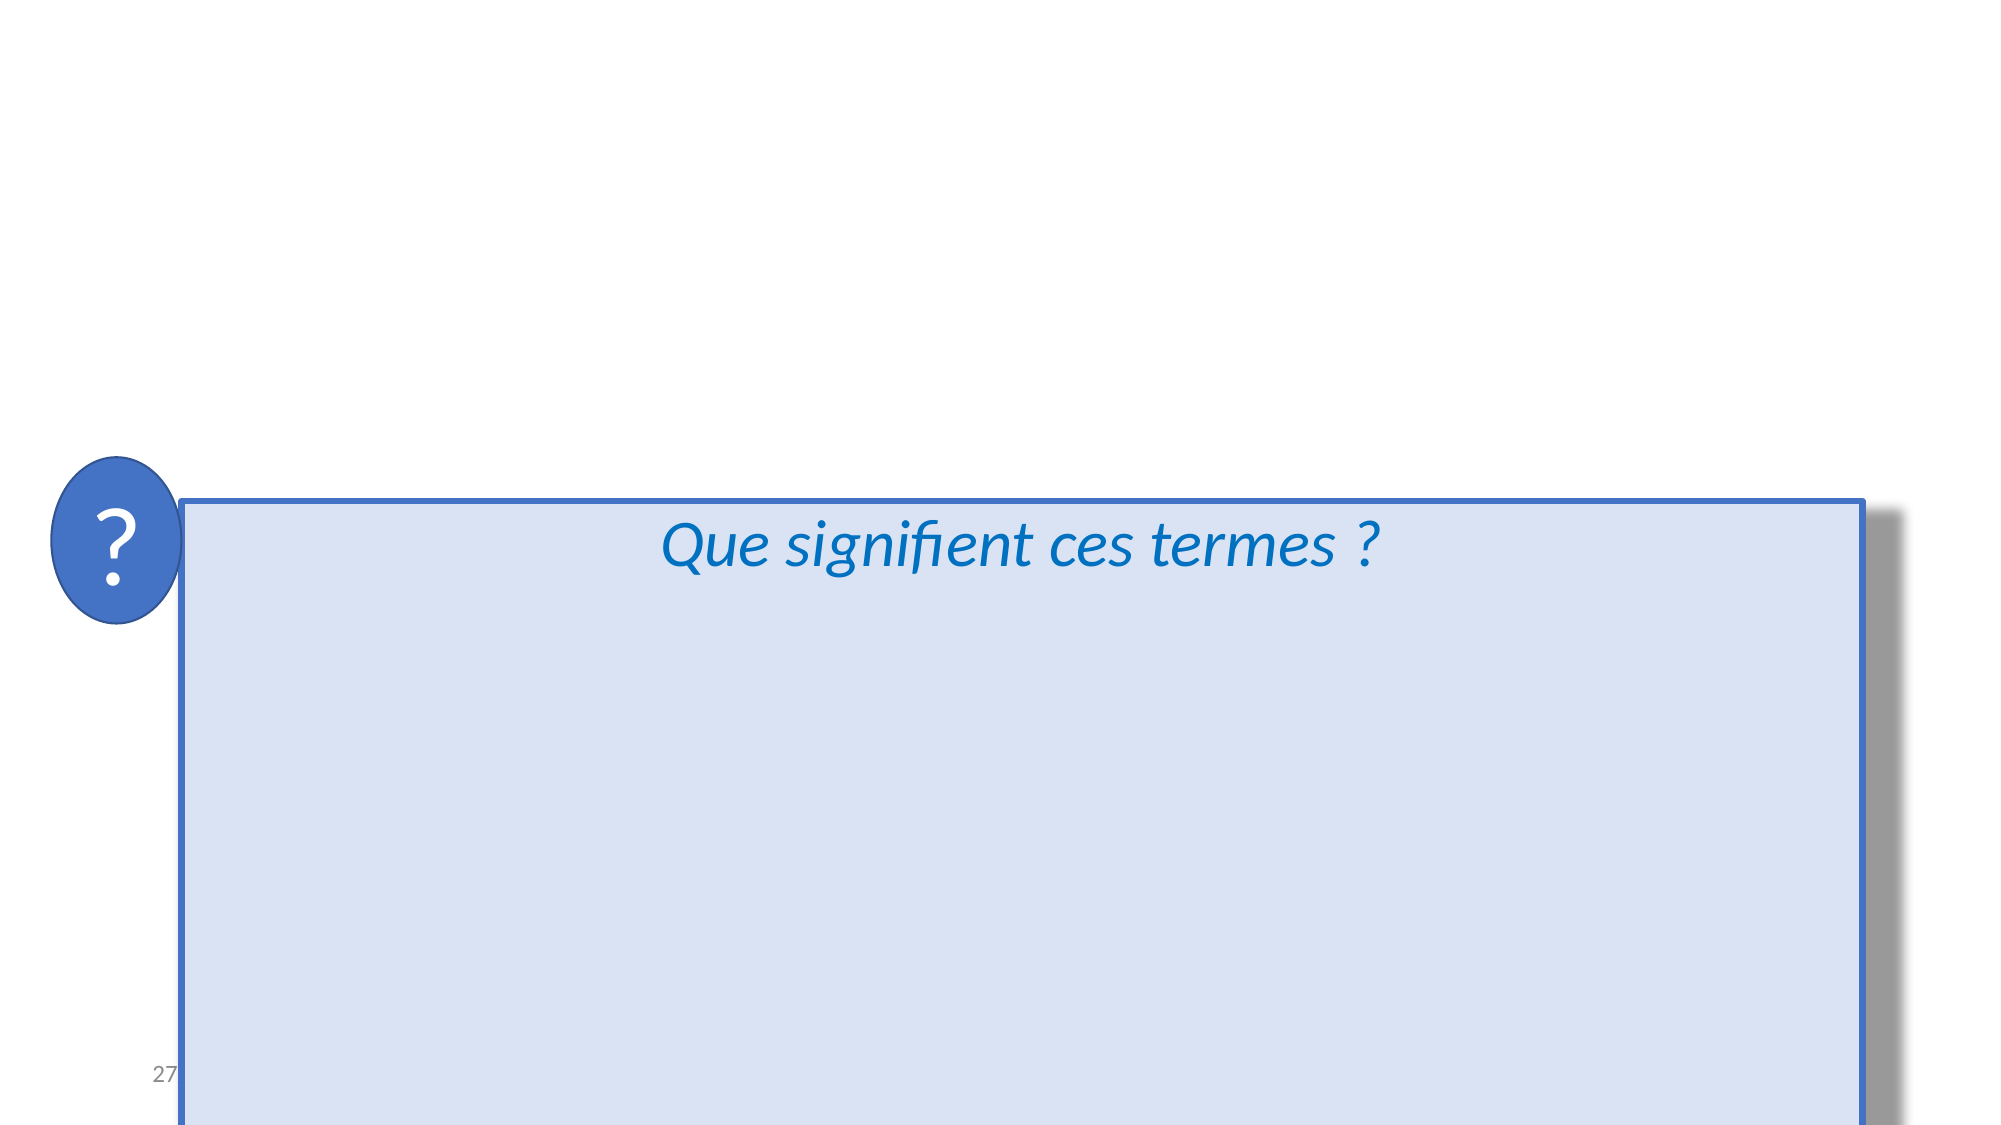

?
Que signifient ces termes ?
27/09/2021
Pôle Humanités & Design - Département Relations Humaines - Cours Ethique & Sciences
72